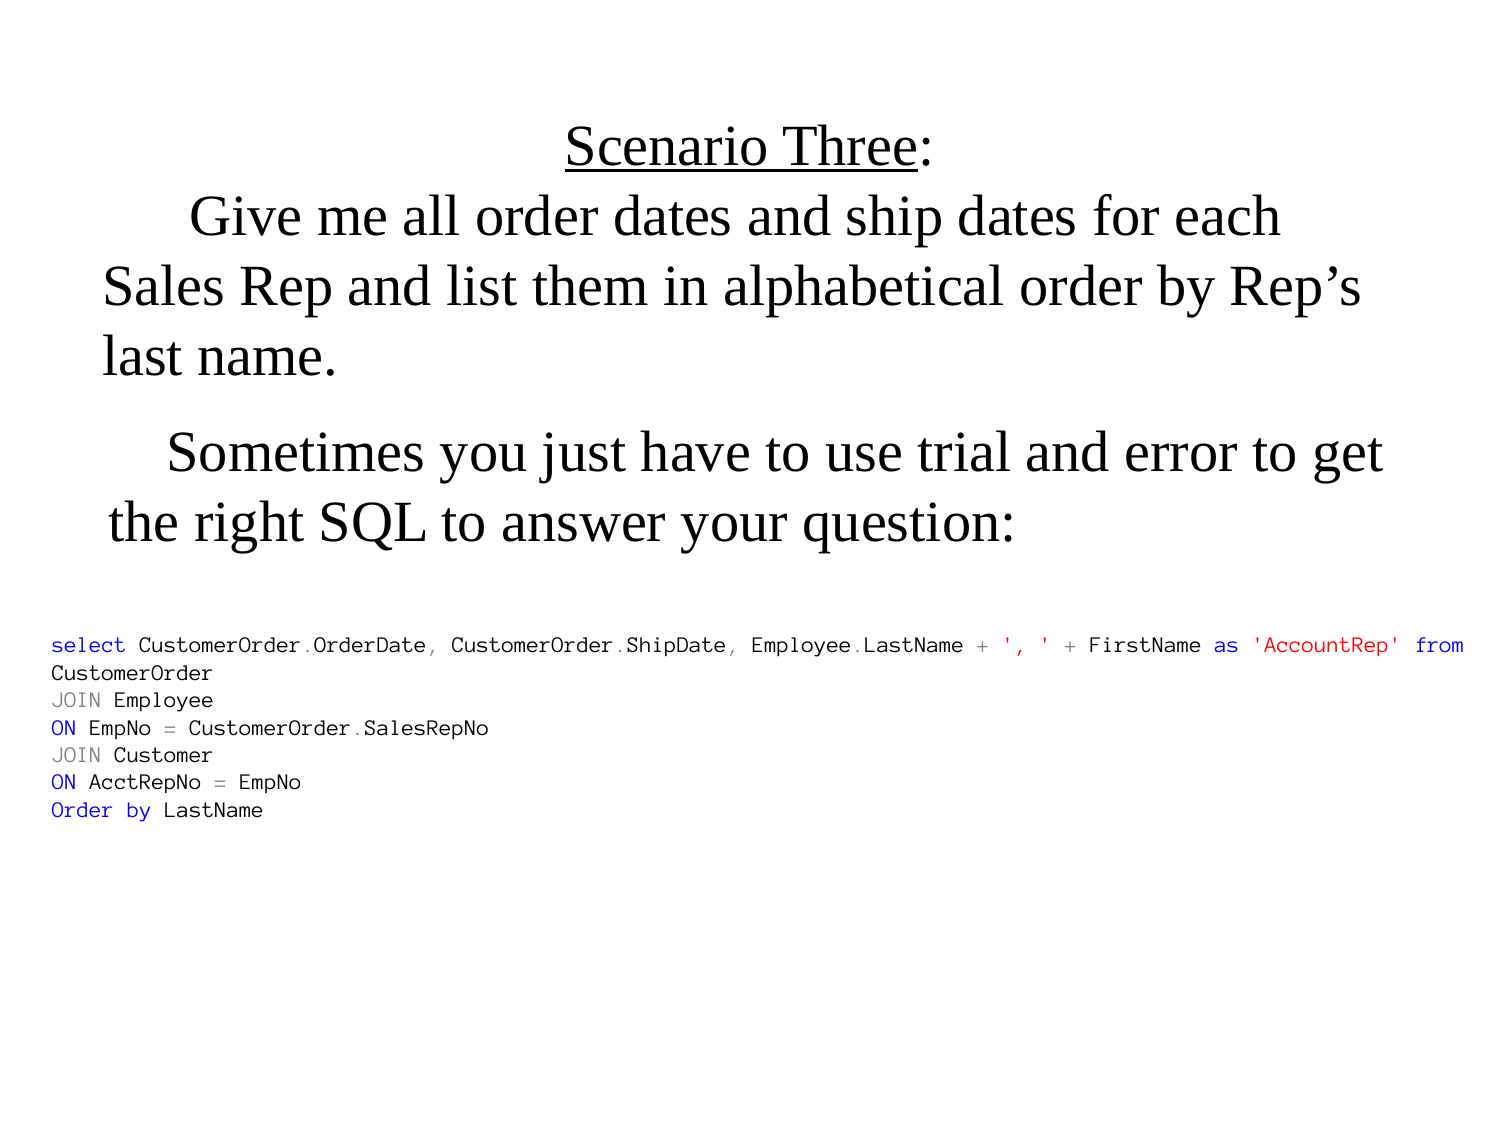

Scenario Three:
      Give me all order dates and ship dates for each Sales Rep and list them in alphabetical order by Rep’s last name.
    Sometimes you just have to use trial and error to get the right SQL to answer your question:
select CustomerOrder.OrderDate, CustomerOrder.ShipDate, Employee.LastName + ', ' + FirstName as 'AccountRep' from CustomerOrder
JOIN Employee
ON EmpNo = CustomerOrder.SalesRepNo
JOIN Customer
ON AcctRepNo = EmpNo
Order by LastName